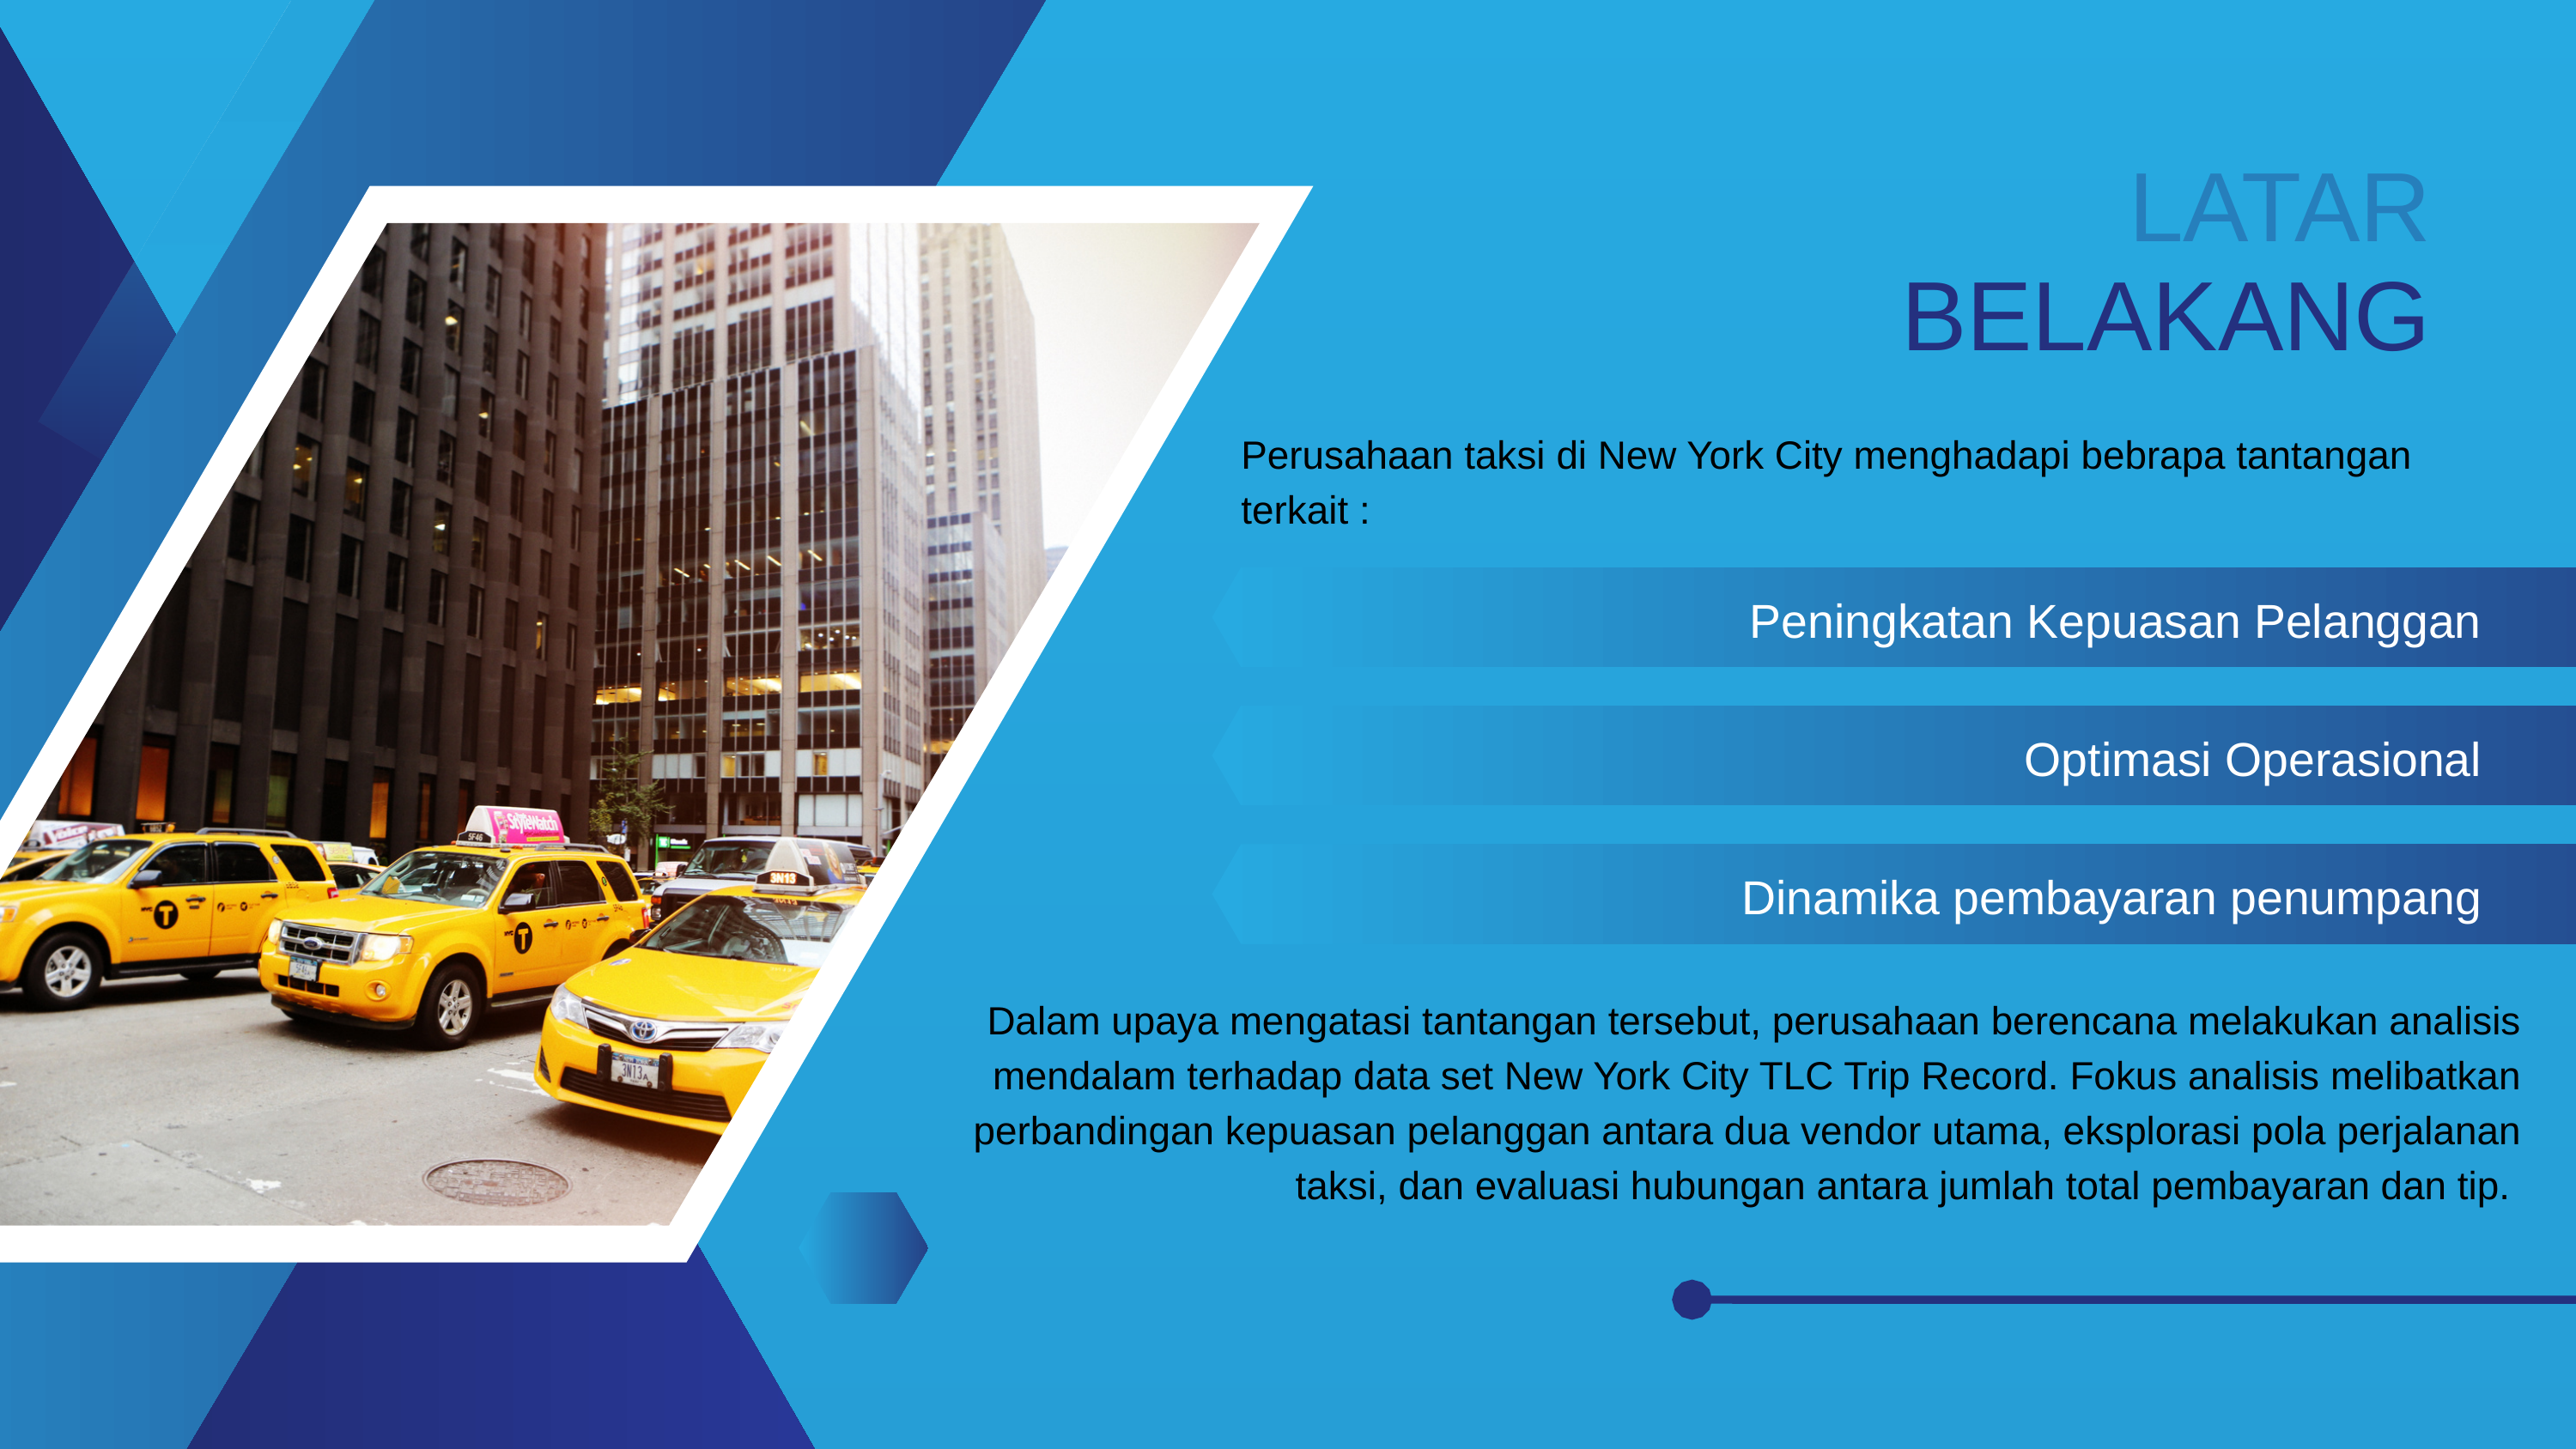

LATAR

BELAKANG
Perusahaan taksi di New York City menghadapi bebrapa tantangan terkait :

Peningkatan Kepuasan Pelanggan

Optimasi Operasional

Dinamika pembayaran penumpang
 Dalam upaya mengatasi tantangan tersebut, perusahaan berencana melakukan analisis mendalam terhadap data set New York City TLC Trip Record. Fokus analisis melibatkan perbandingan kepuasan pelanggan antara dua vendor utama, eksplorasi pola perjalanan taksi, dan evaluasi hubungan antara jumlah total pembayaran dan tip.